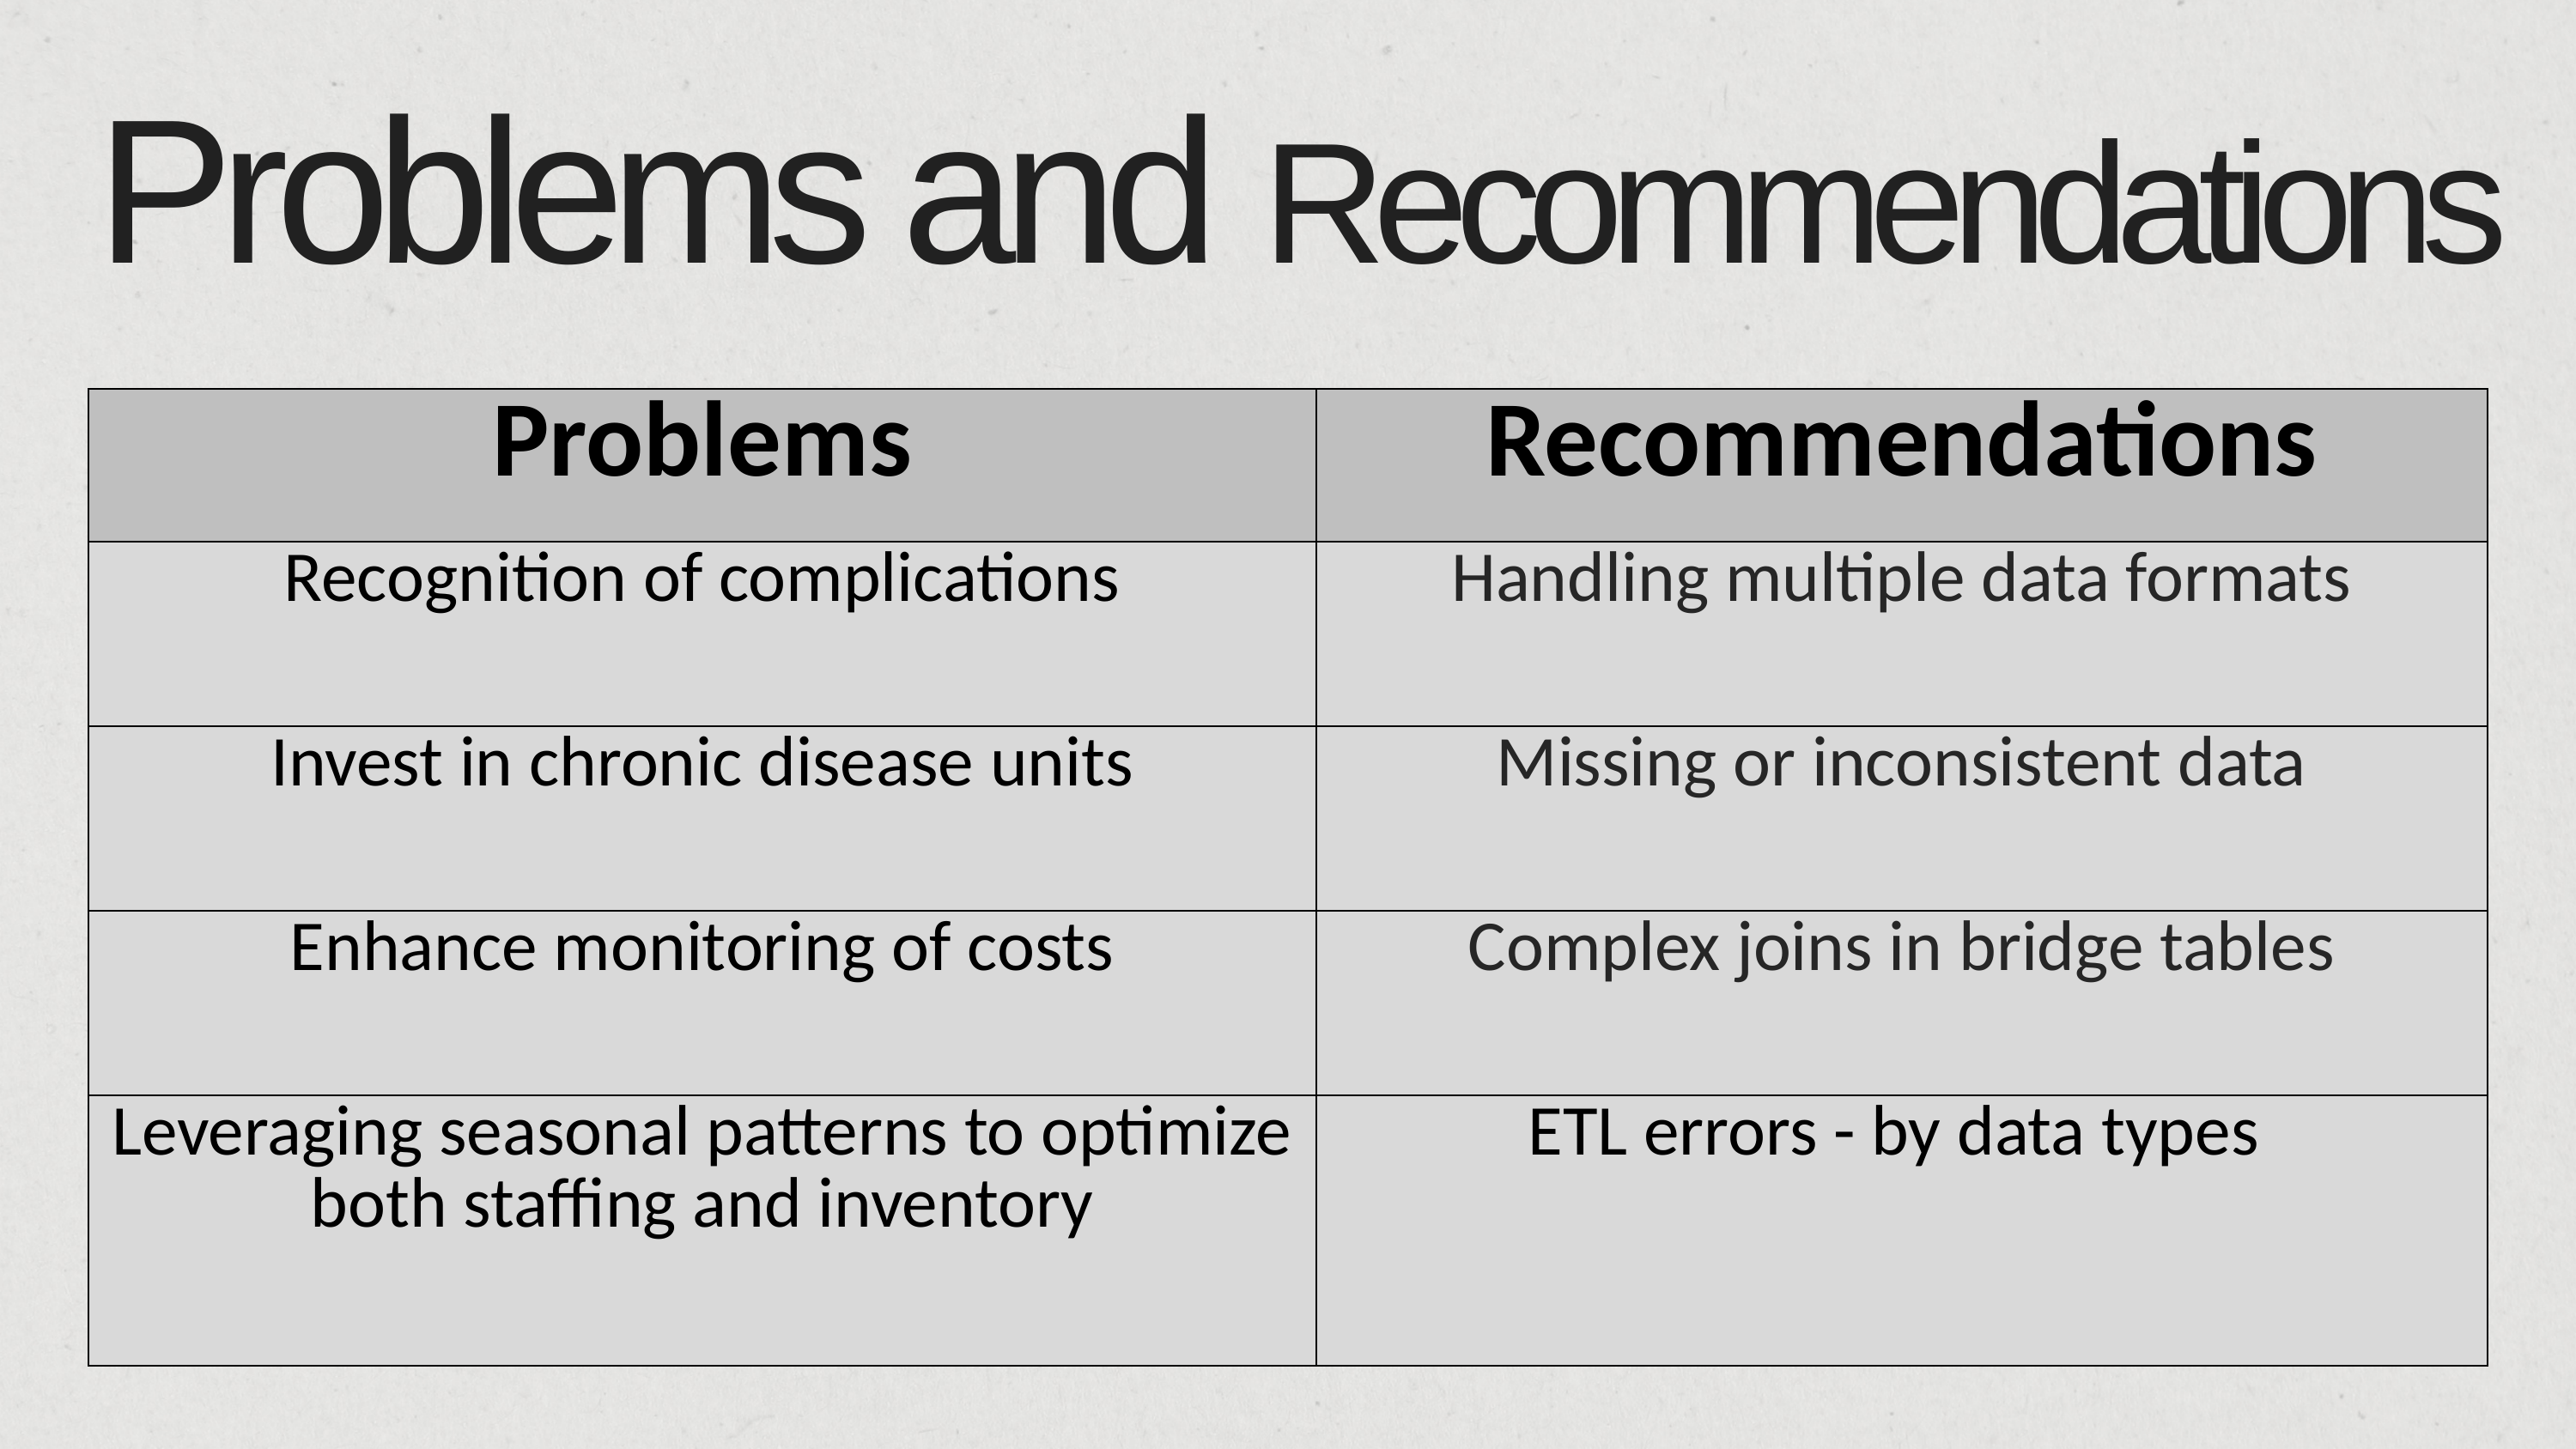

Problems and Recommendations
| Problems | Recommendations |
| --- | --- |
| Recognition of complications | Handling multiple data formats |
| Invest in chronic disease units | Missing or inconsistent data |
| Enhance monitoring of costs | Complex joins in bridge tables |
| Leveraging seasonal patterns to optimize both staffing and inventory | ETL errors - by data types |